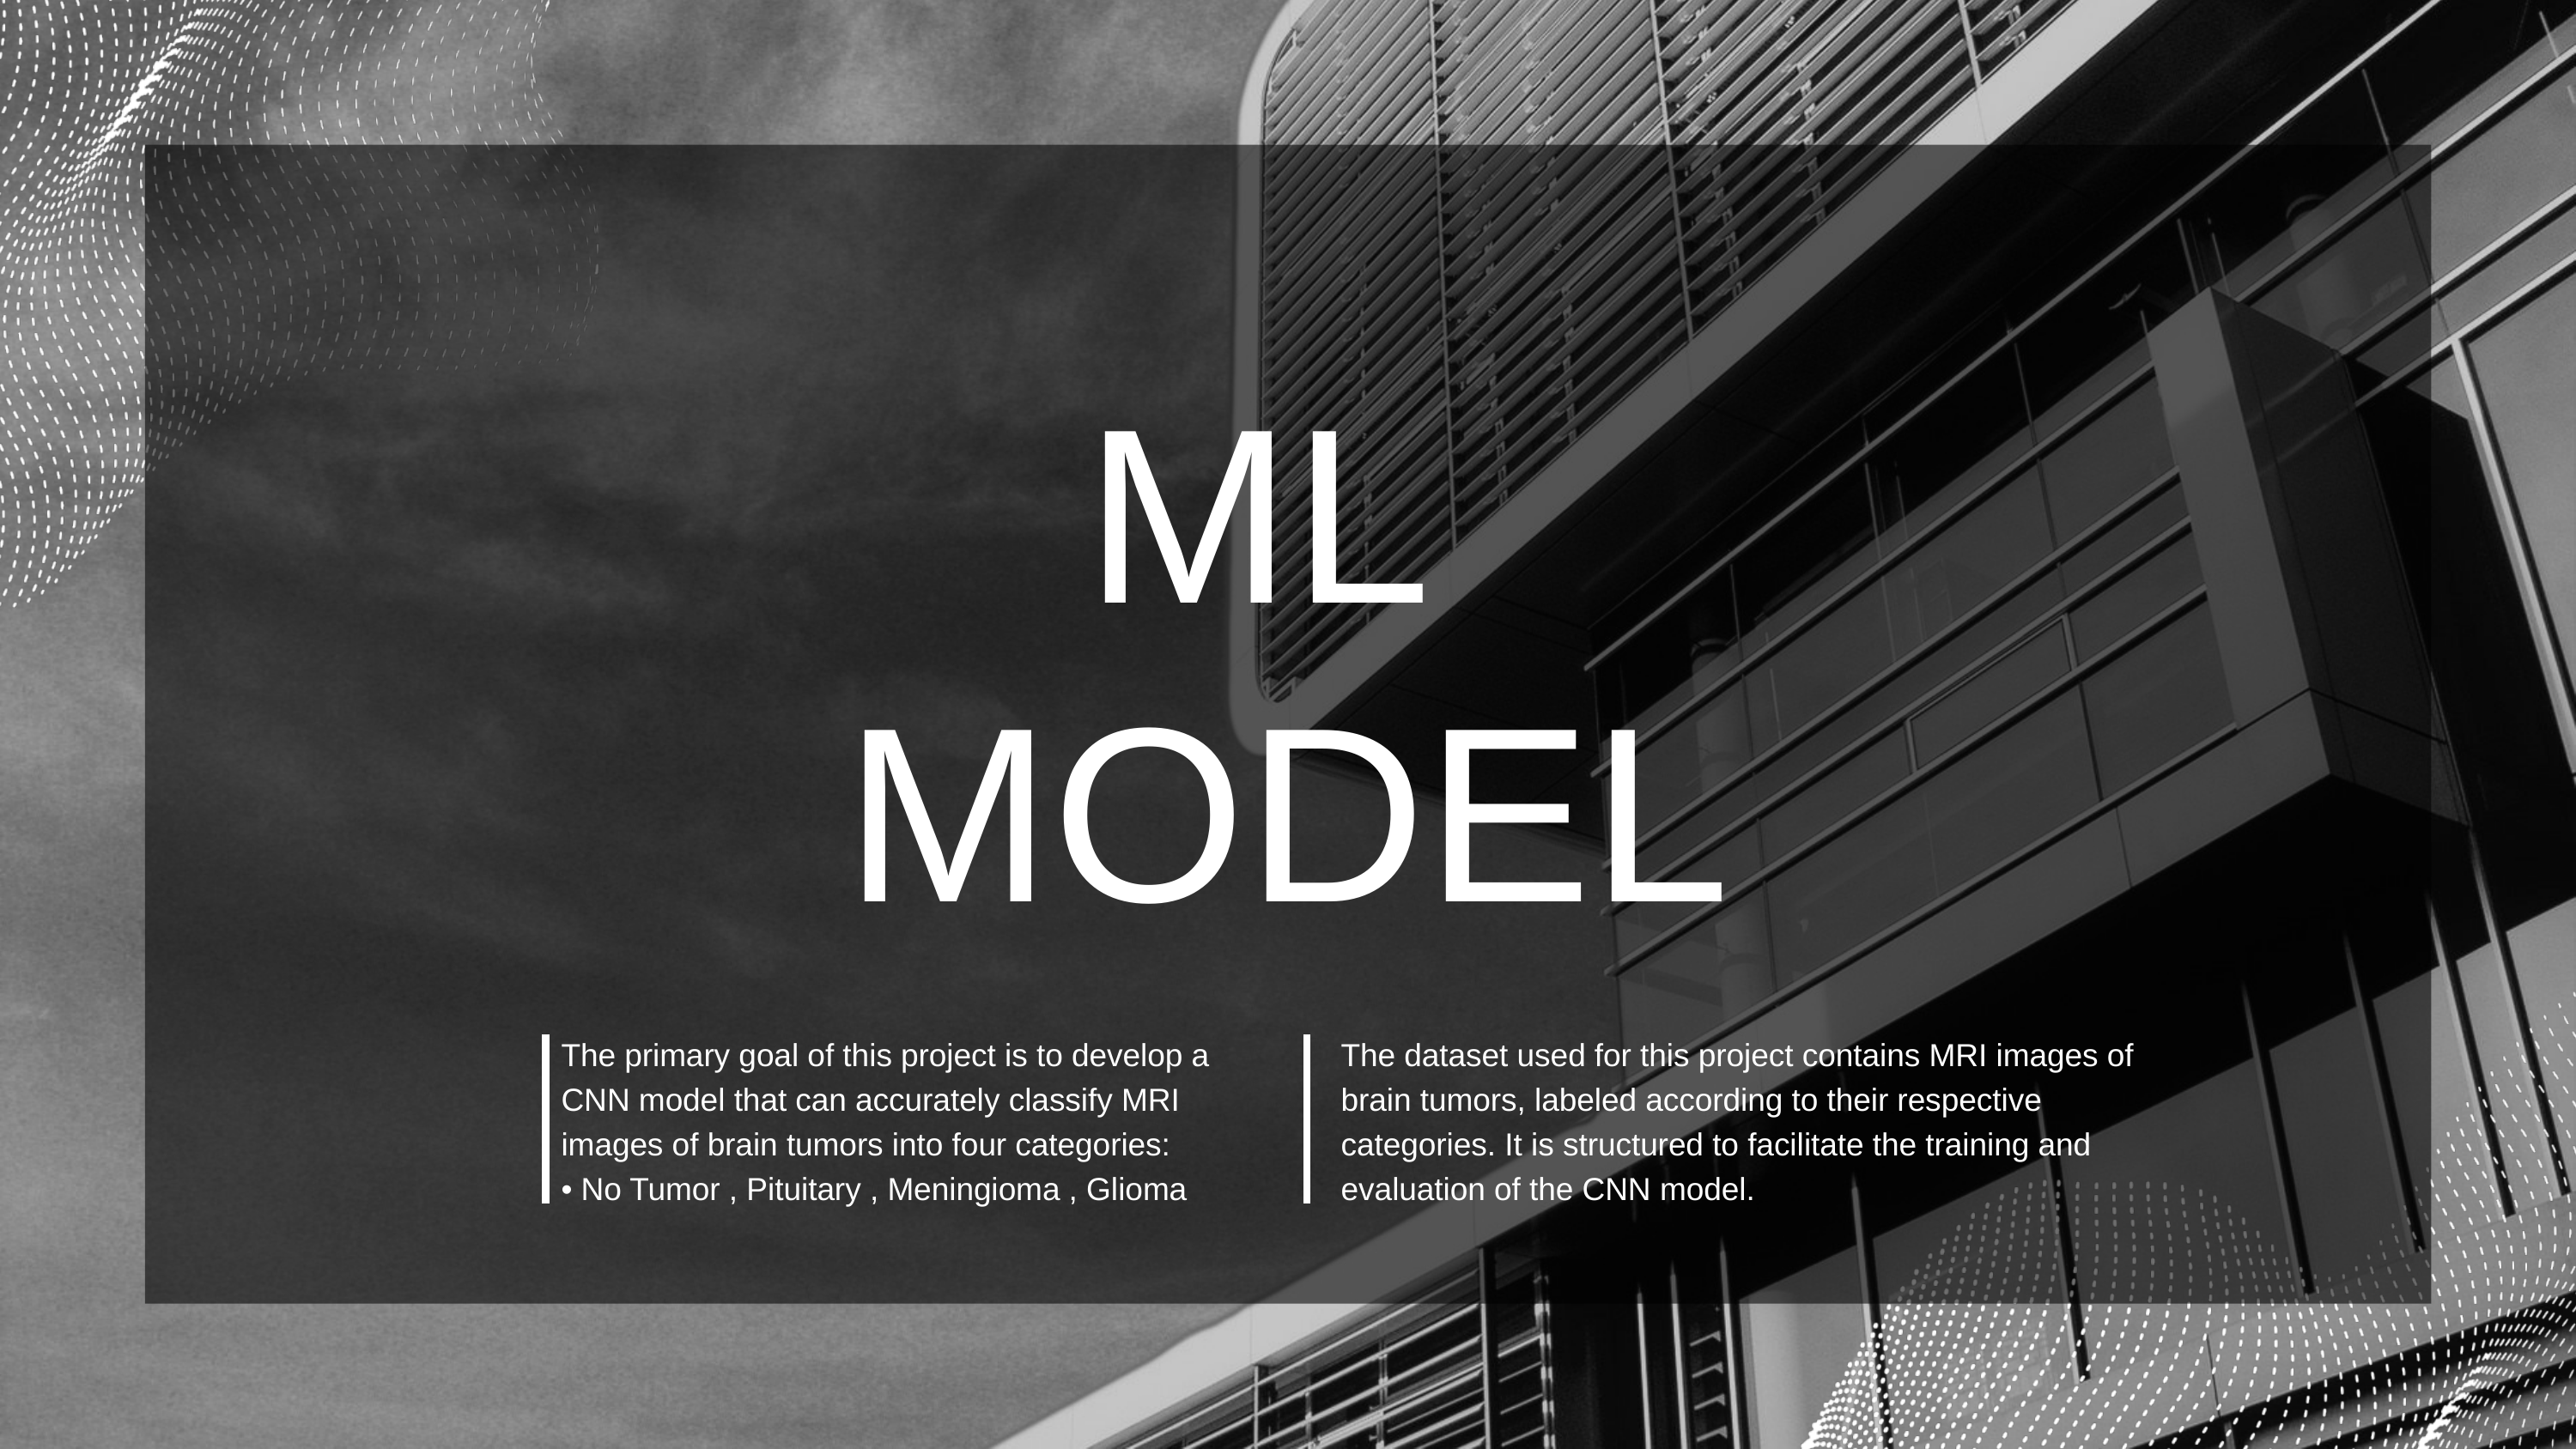

ML
MODEL

The primary goal of this project is to develop a CNN model that can accurately classify MRI images of brain tumors into four categories:
• No Tumor , Pituitary , Meningioma , Glioma
The dataset used for this project contains MRI images of brain tumors, labeled according to their respective categories. It is structured to facilitate the training and evaluation of the CNN model.